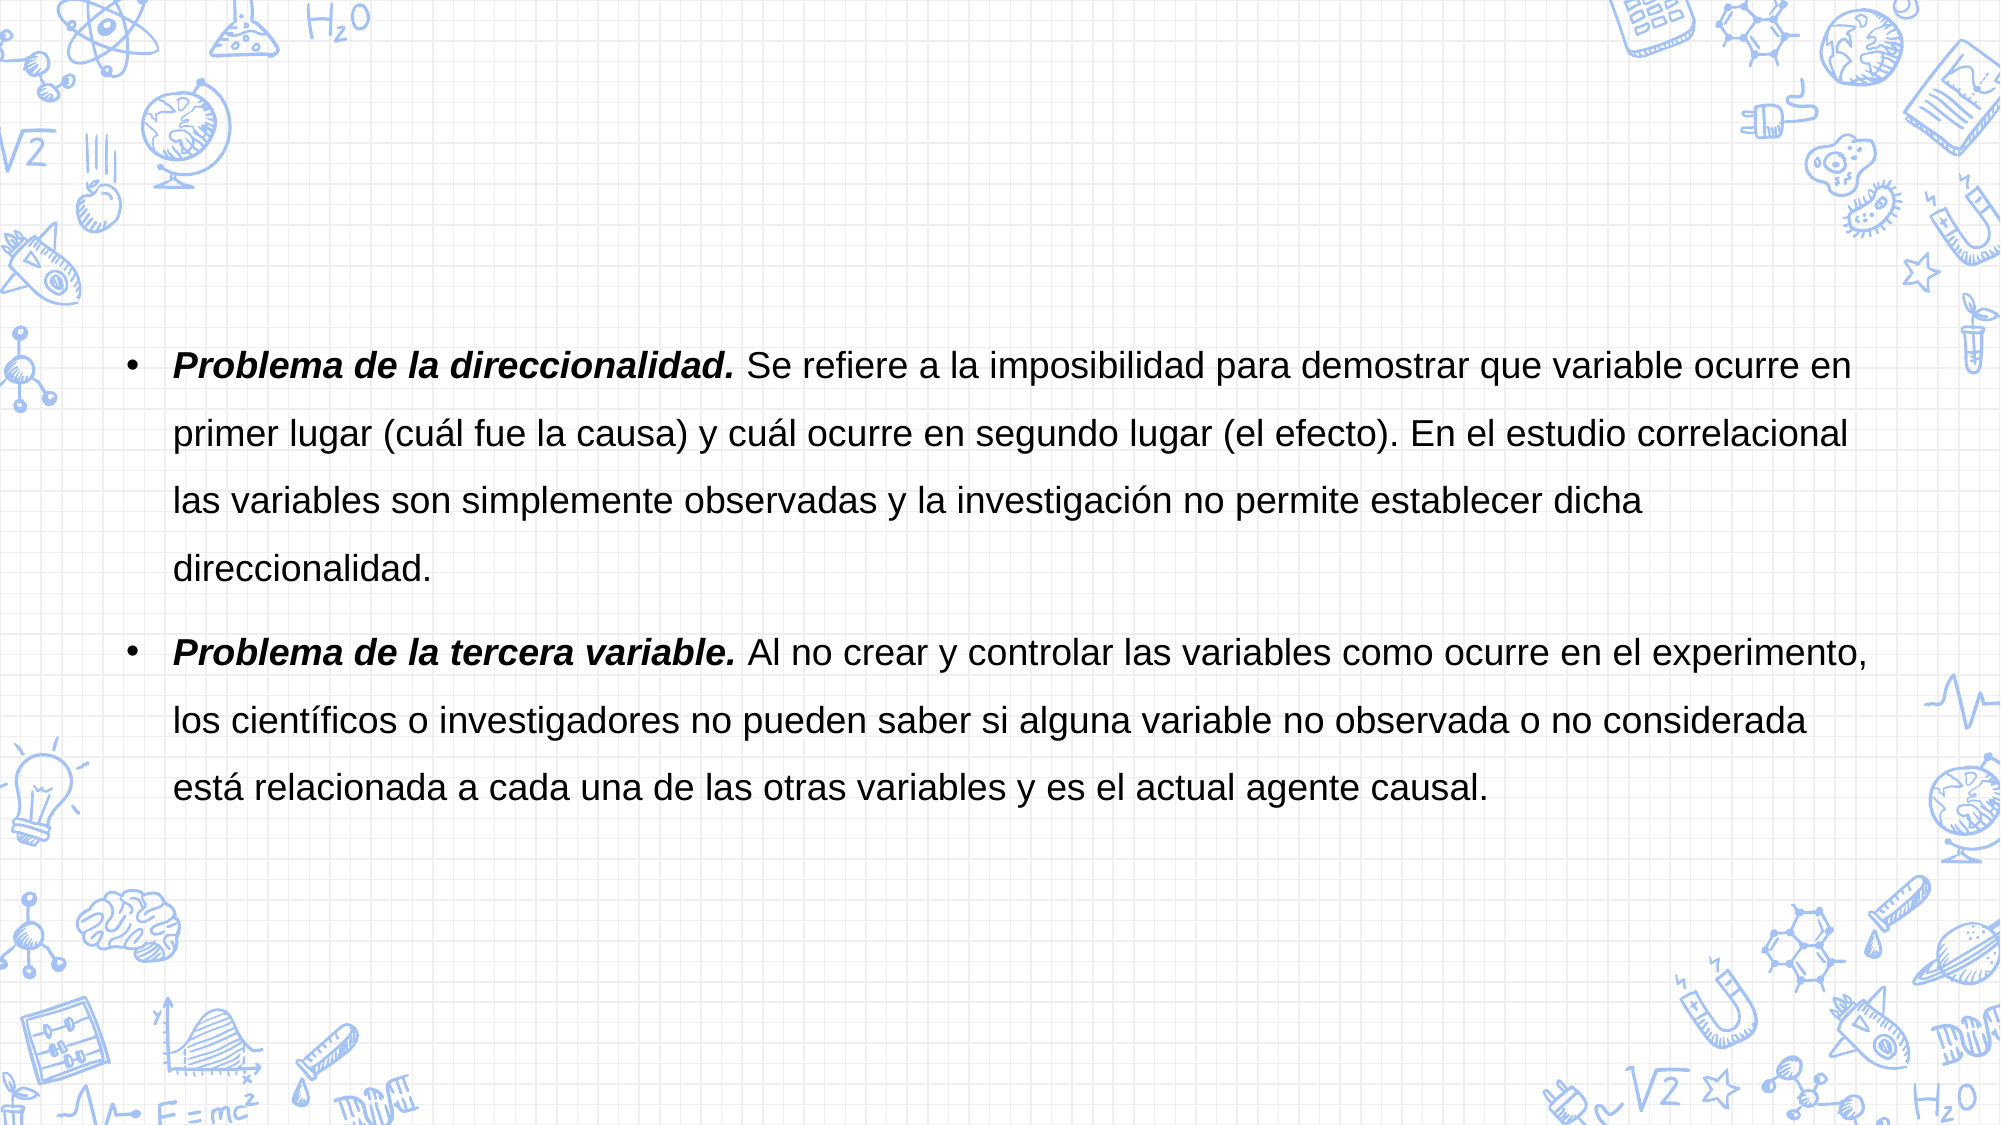

Problema de la direccionalidad. Se refiere a la imposibilidad para demostrar que variable ocurre en primer lugar (cuál fue la causa) y cuál ocurre en segundo lugar (el efecto). En el estudio correlacional las variables son simplemente observadas y la investigación no permite establecer dicha direccionalidad.
Problema de la tercera variable. Al no crear y controlar las variables como ocurre en el experimento, los científicos o investigadores no pueden saber si alguna variable no observada o no considerada está relacionada a cada una de las otras variables y es el actual agente causal.